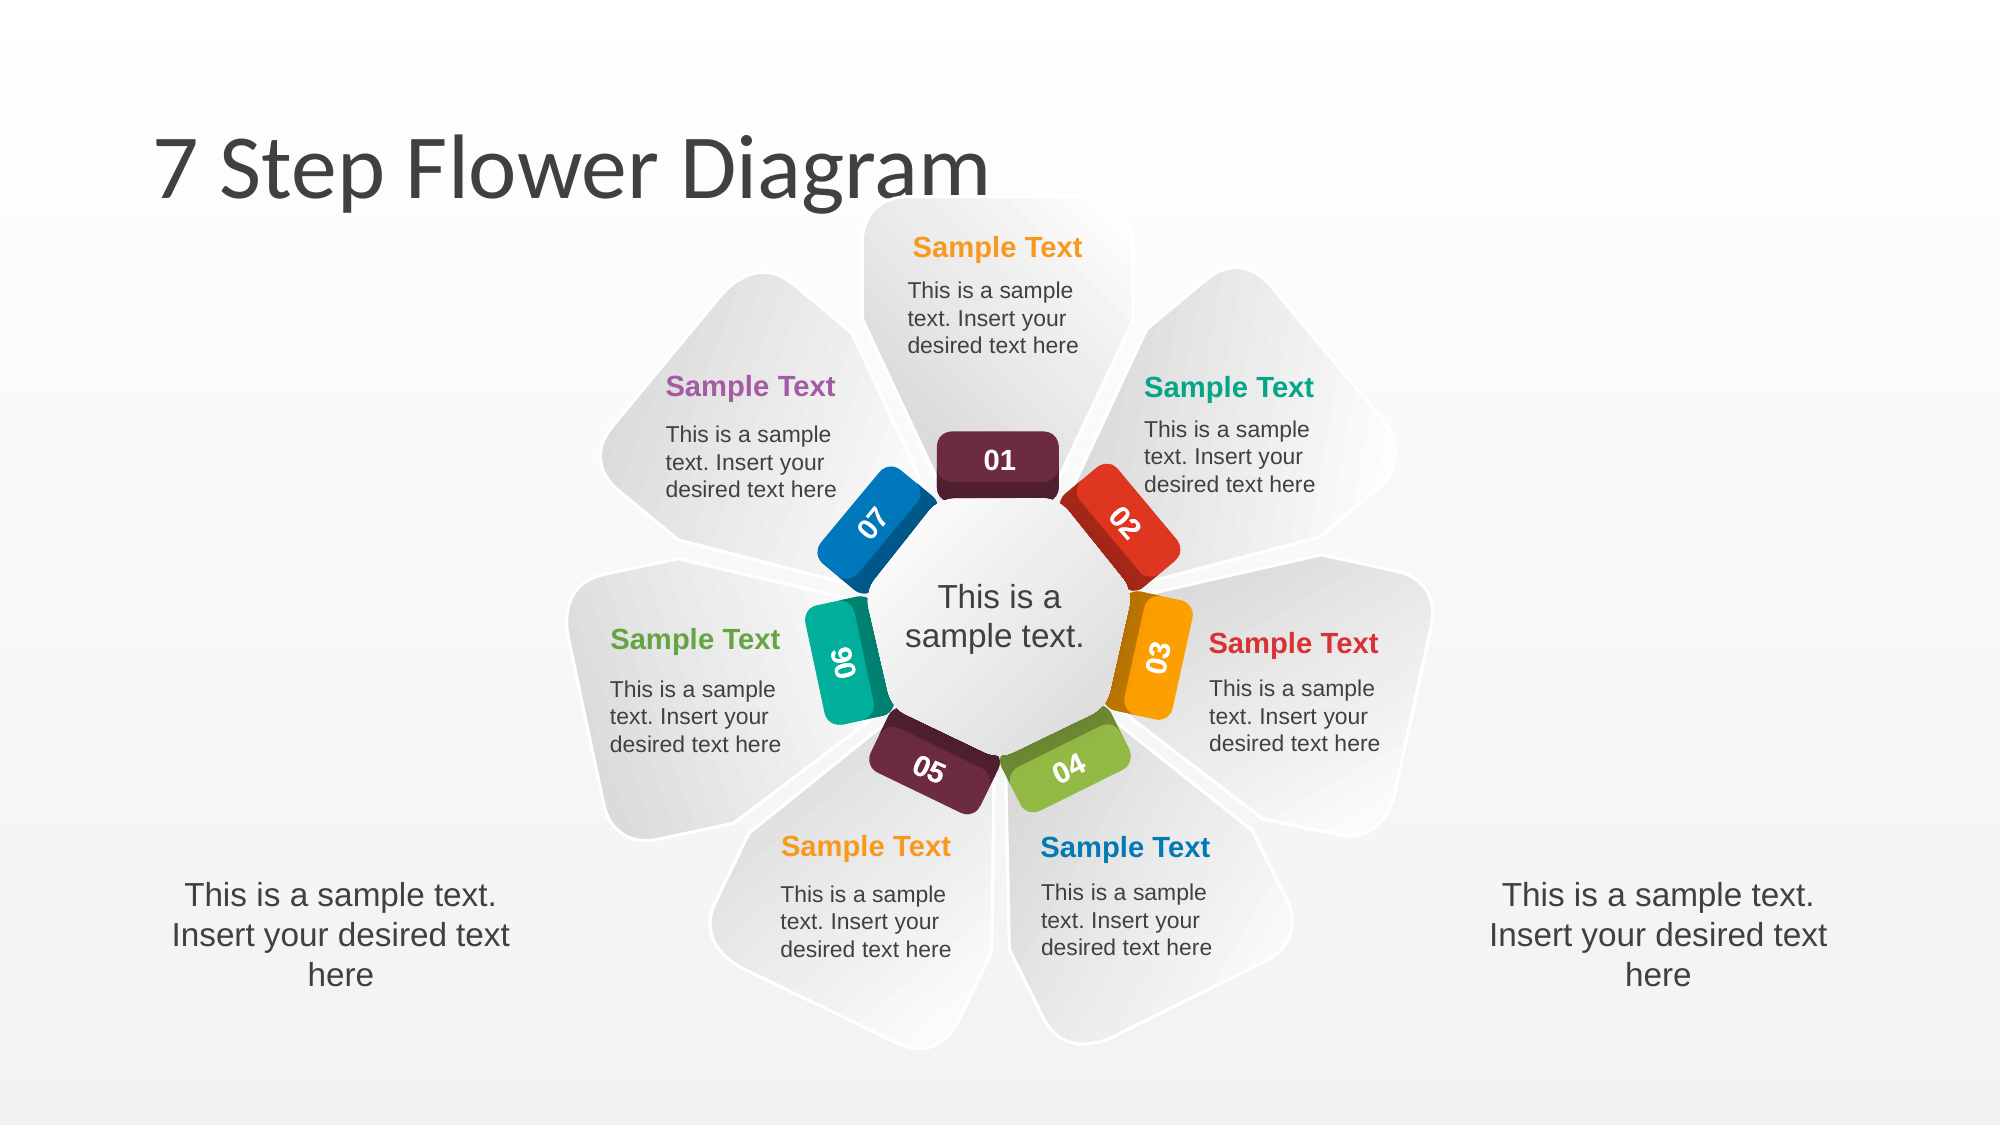

# 7 Step Flower Diagram

Sample Text
This is a sample text. Insert your desired text here
Sample Text
Sample Text
This is a sample text. Insert your desired text here
This is a sample text. Insert your desired text here

01

02
02
07

This is a sample text.

Sample Text
Sample Text
03
03
06
06
This is a sample text. Insert your desired text here
This is a sample text. Insert your desired text here

04
04
05
05
Sample Text
Sample Text
This is a sample text. Insert your desired text here
This is a sample text. Insert your desired text here
This is a sample text. Insert your desired text here
This is a sample text. Insert your desired text here